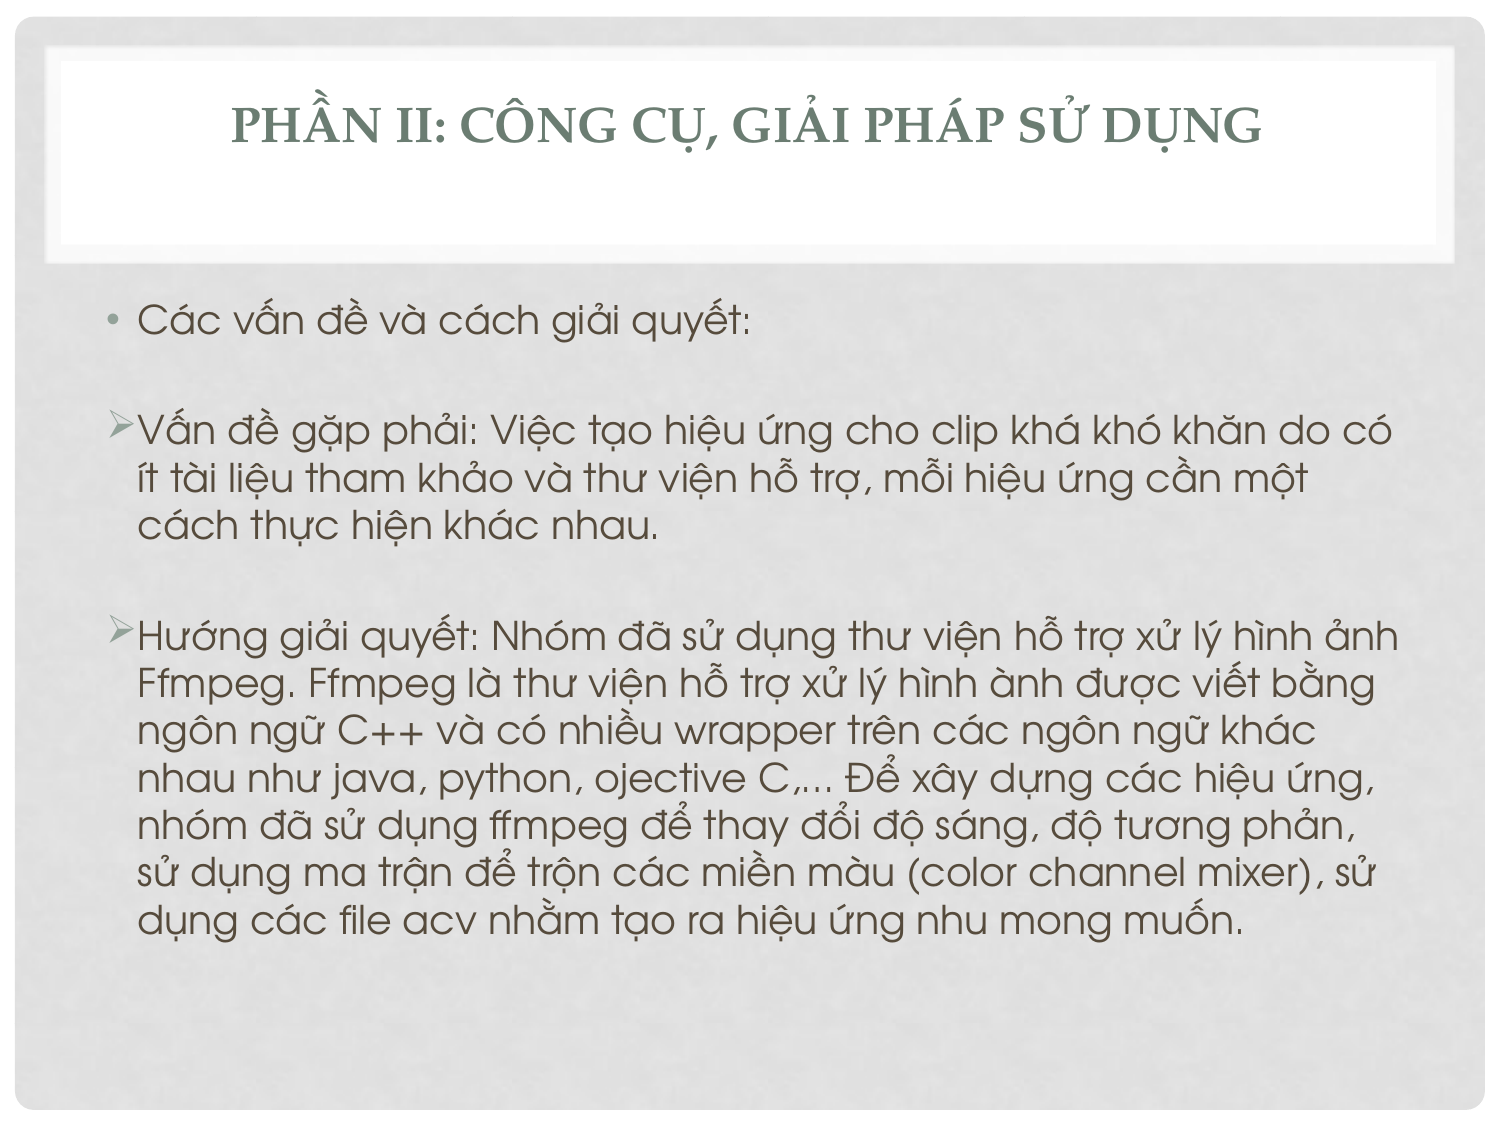

# Phần II: Công cụ, giải pháp sử dụng
Các vấn đề và cách giải quyết:

Vấn đề gặp phải: Việc tạo hiệu ứng cho clip khá khó khăn do có ít tài liệu tham khảo và thư viện hỗ trợ, mỗi hiệu ứng cần một cách thực hiện khác nhau.

Hướng giải quyết: Nhóm đã sử dụng thư viện hỗ trợ xử lý hình ảnh Ffmpeg. Ffmpeg là thư viện hỗ trợ xử lý hình ành được viết bằng ngôn ngữ C++ và có nhiều wrapper trên các ngôn ngữ khác nhau như java, python, ojective C,… Để xây dựng các hiệu ứng, nhóm đã sử dụng ffmpeg để thay đổi độ sáng, độ tương phản, sử dụng ma trận để trộn các miền màu (color channel mixer), sử dụng các file acv nhằm tạo ra hiệu ứng nhu mong muốn.